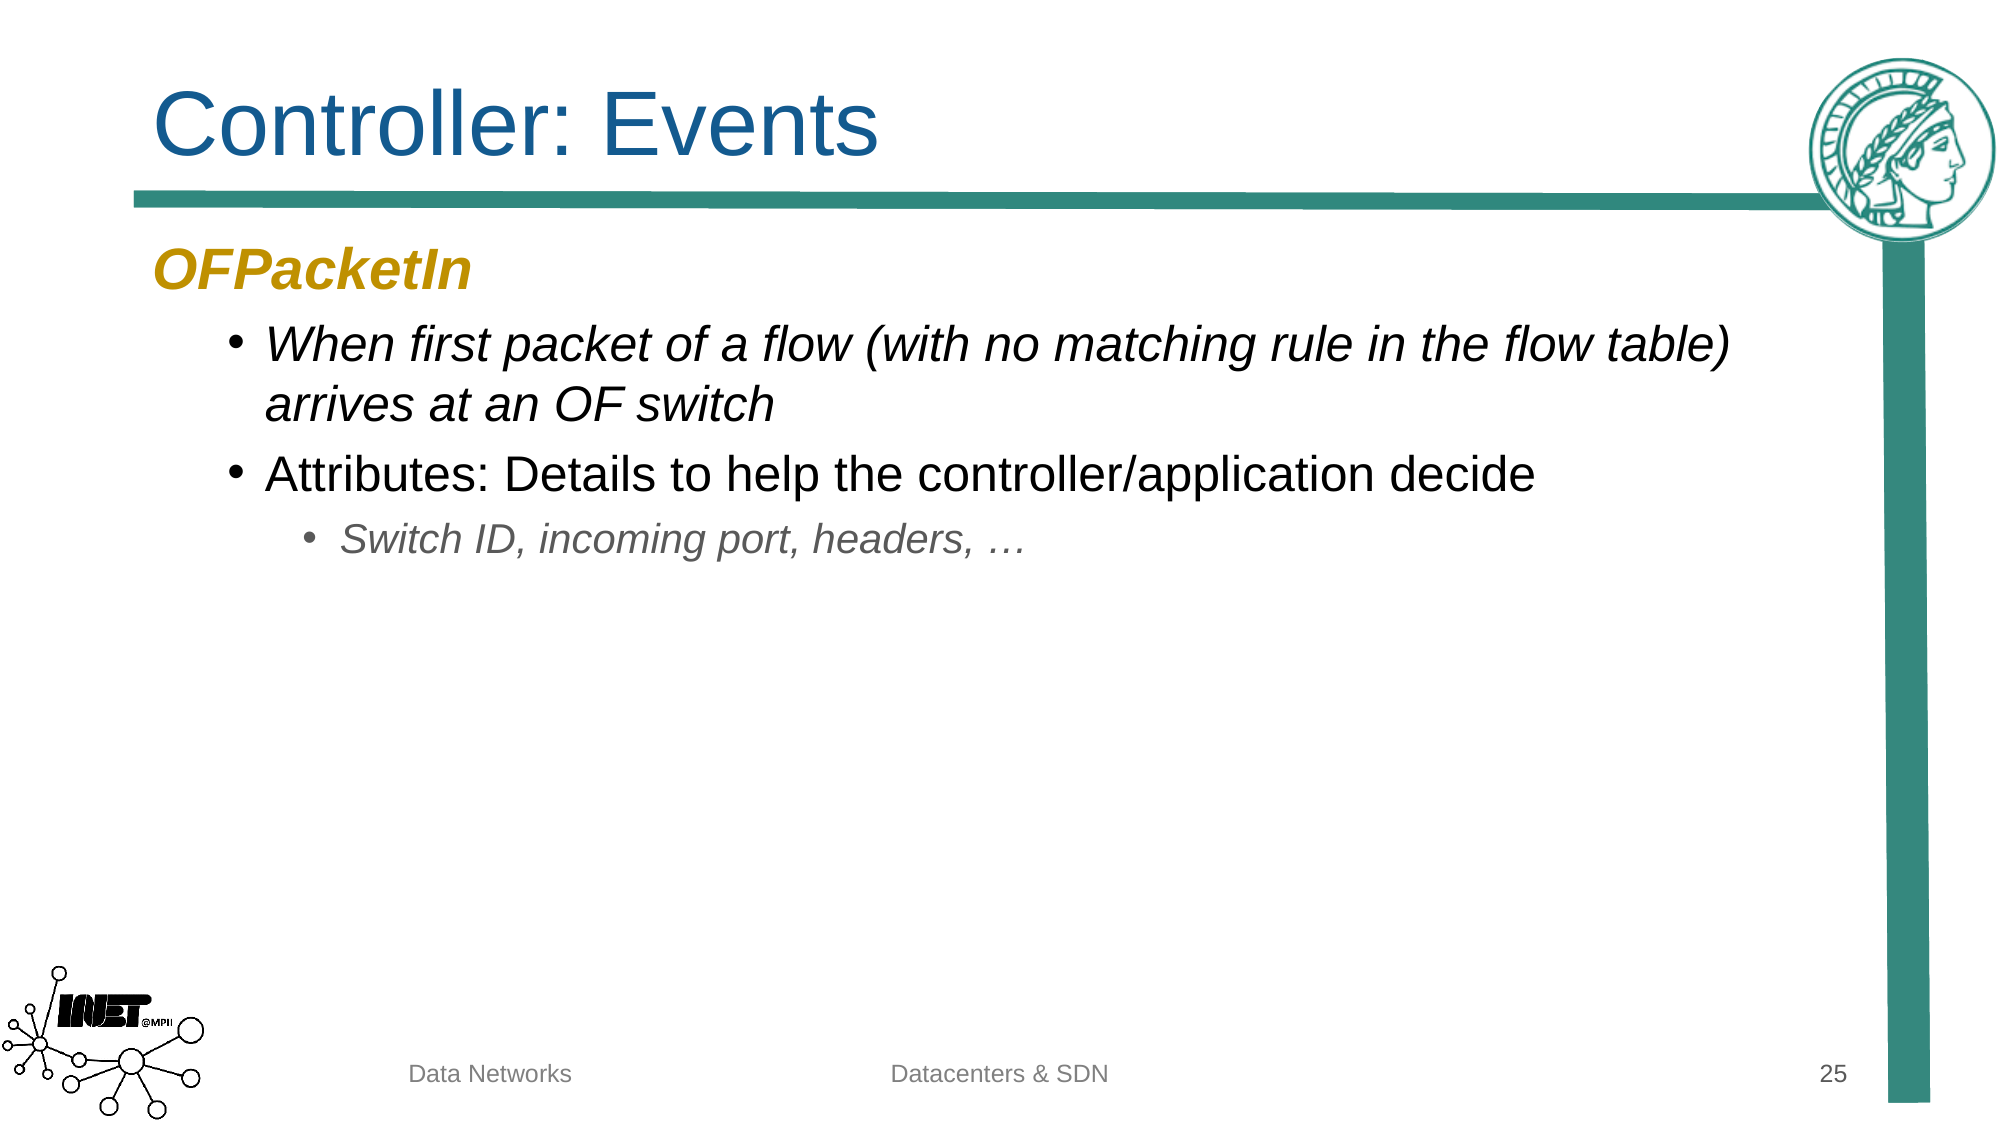

# Controller: Events
OFPacketIn
When first packet of a flow (with no matching rule in the flow table) arrives at an OF switch
Attributes: Details to help the controller/application decide
Switch ID, incoming port, headers, …
Data Networks
Datacenters & SDN
25